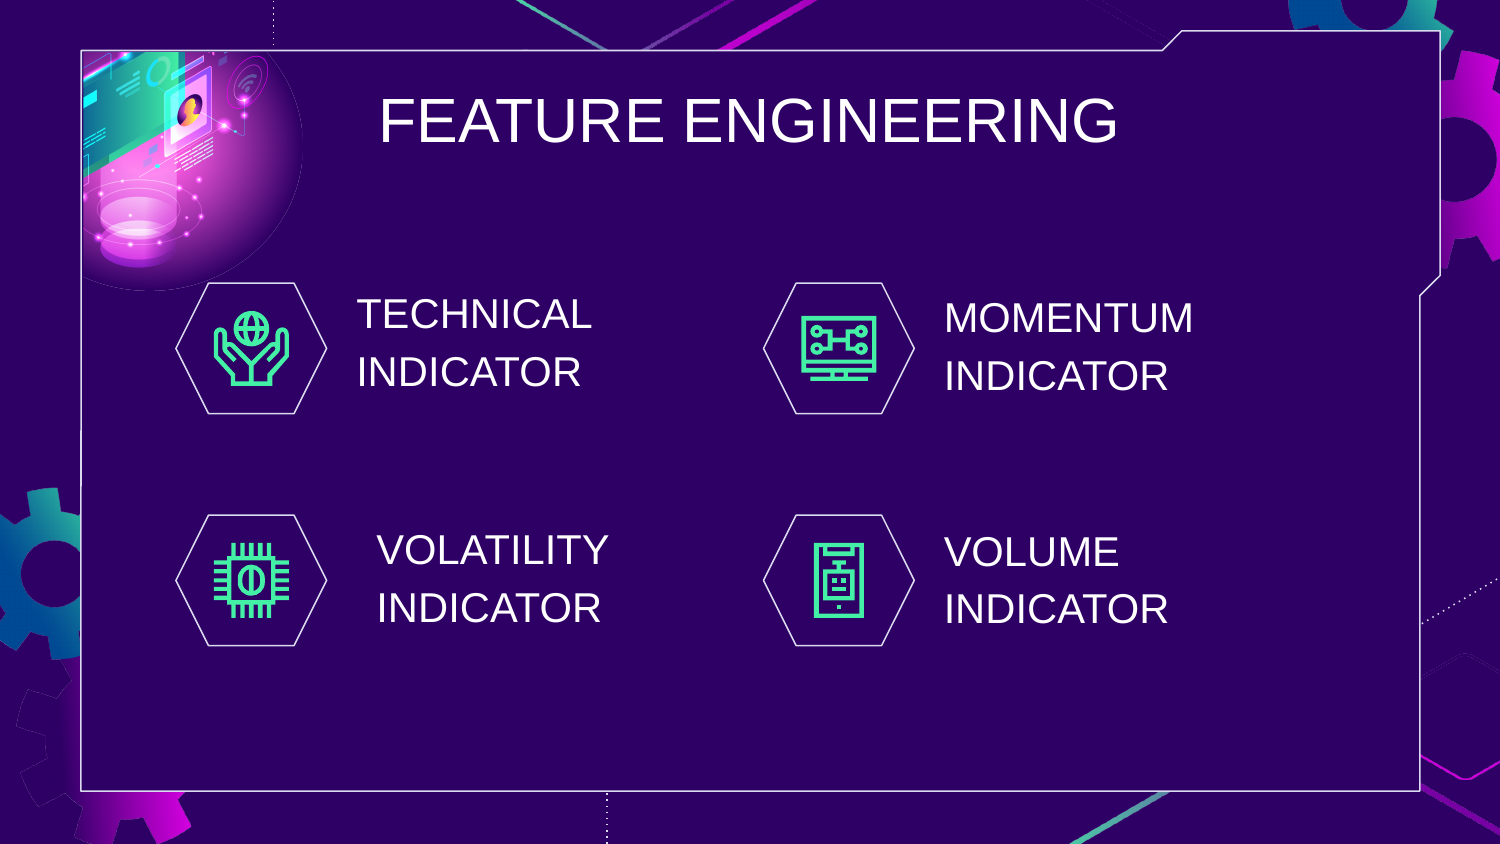

# FEATURE ENGINEERING
TECHNICAL INDICATOR

MOMENTUM INDICATOR

VOLATILITY INDICATOR

VOLUME INDICATOR